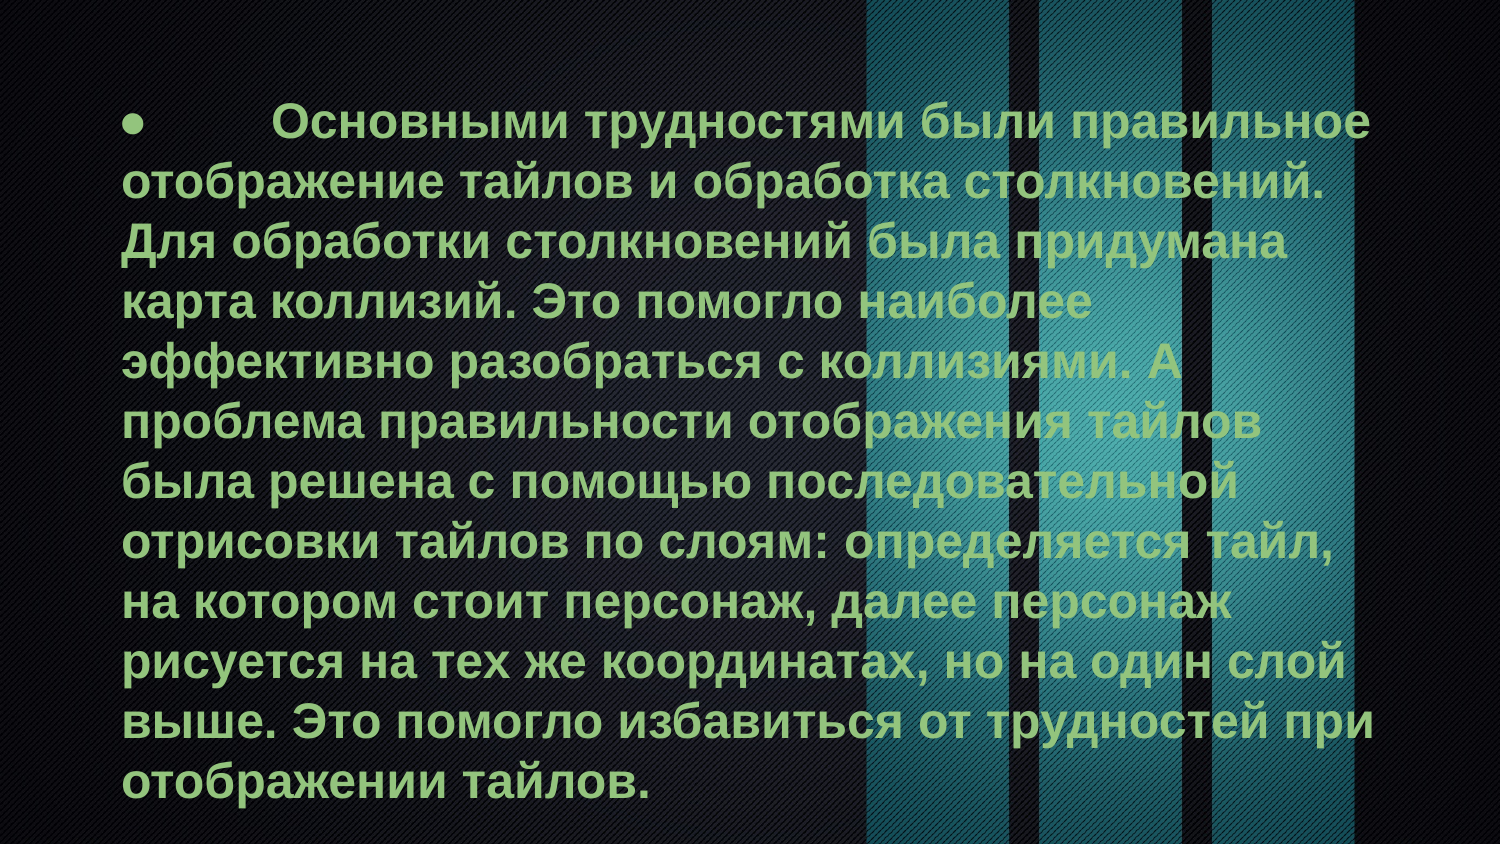

⦁	Основными трудностями были правильное отображение тайлов и обработка столкновений. Для обработки столкновений была придумана карта коллизий. Это помогло наиболее эффективно разобраться с коллизиями. А проблема правильности отображения тайлов была решена с помощью последовательной отрисовки тайлов по слоям: определяется тайл, на котором стоит персонаж, далее персонаж рисуется на тех же координатах, но на один слой выше. Это помогло избавиться от трудностей при отображении тайлов.